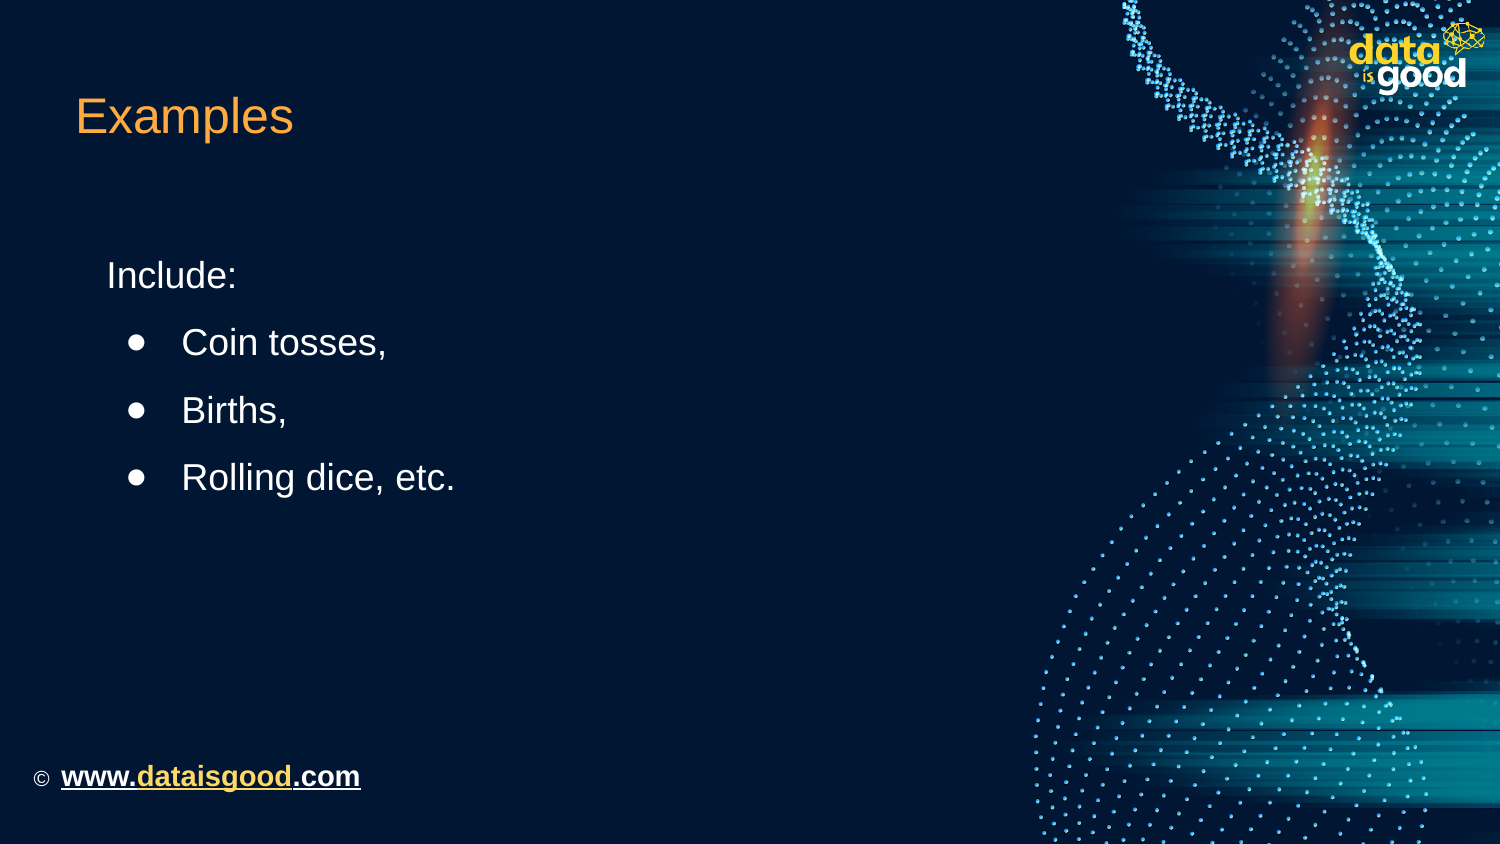

# Examples
Include:
Coin tosses,
Births,
Rolling dice, etc.